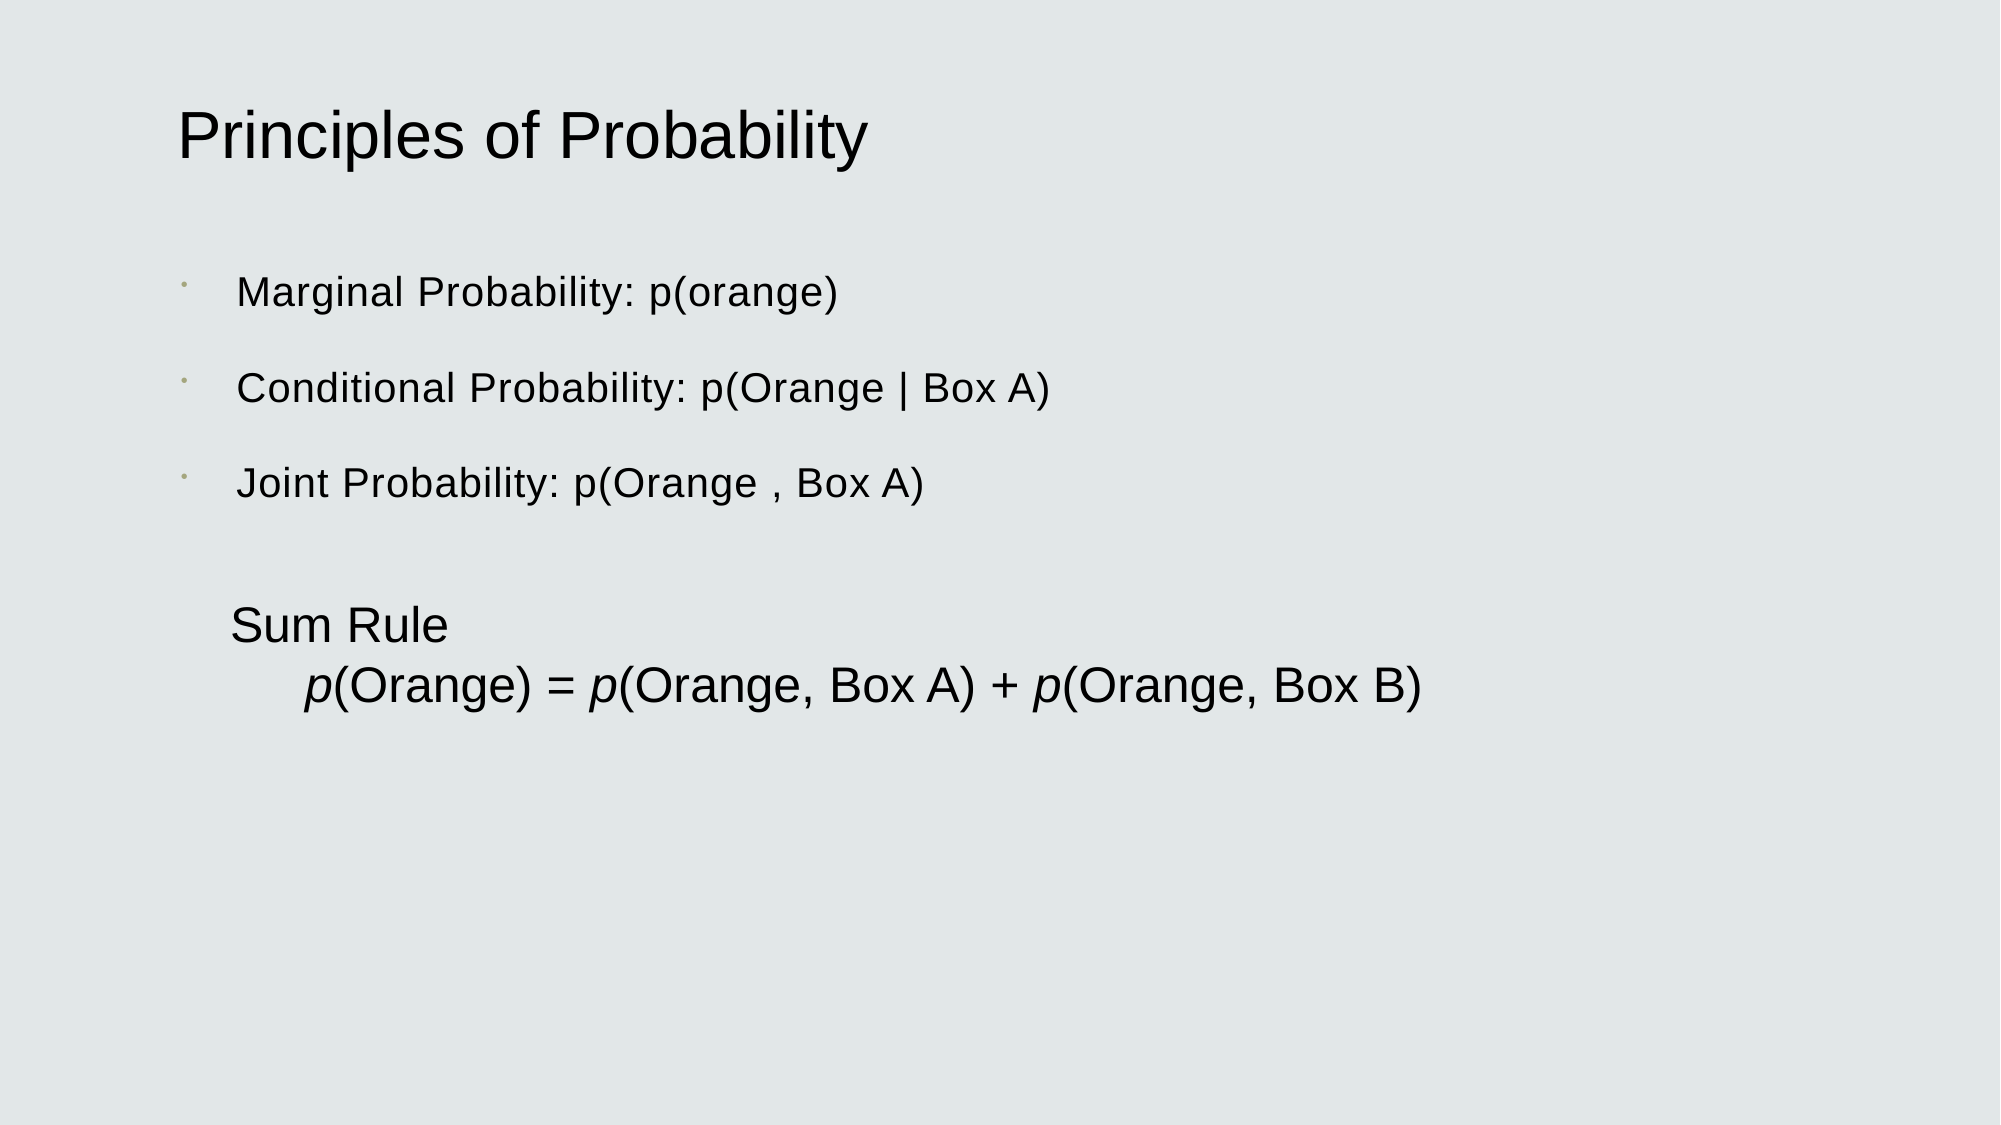

# Principles of Probability
Marginal Probability: p(orange)
Conditional Probability: p(Orange | Box A)
Joint Probability: p(Orange , Box A)

Sum Rule
p(Orange) = p(Orange, Box A) + p(Orange, Box B)